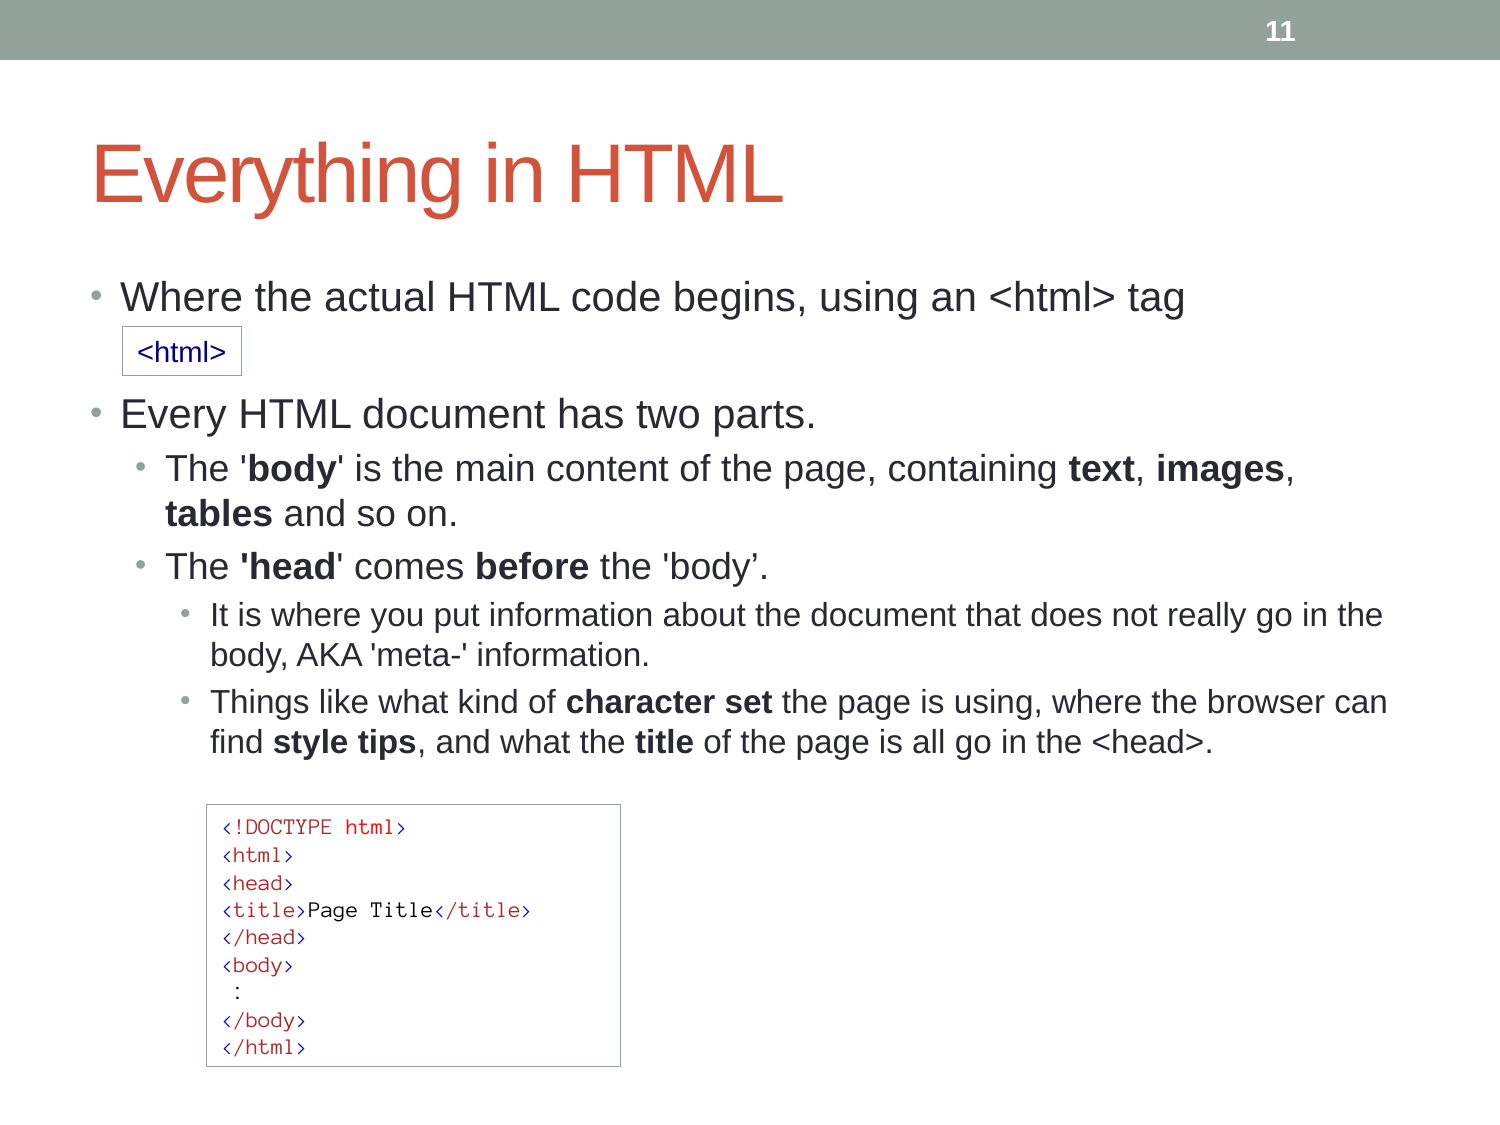

11
# Everything in HTML
Where the actual HTML code begins, using an <html> tag

Every HTML document has two parts.
The 'body' is the main content of the page, containing text, images, tables and so on.
The 'head' comes before the 'body’.
It is where you put information about the document that does not really go in the body, AKA 'meta-' information.
Things like what kind of character set the page is using, where the browser can find style tips, and what the title of the page is all go in the <head>.

<html>
<!DOCTYPE html>
<html>
<head>
<title>Page Title</title>
</head>
<body>
  :
</body>
</html>